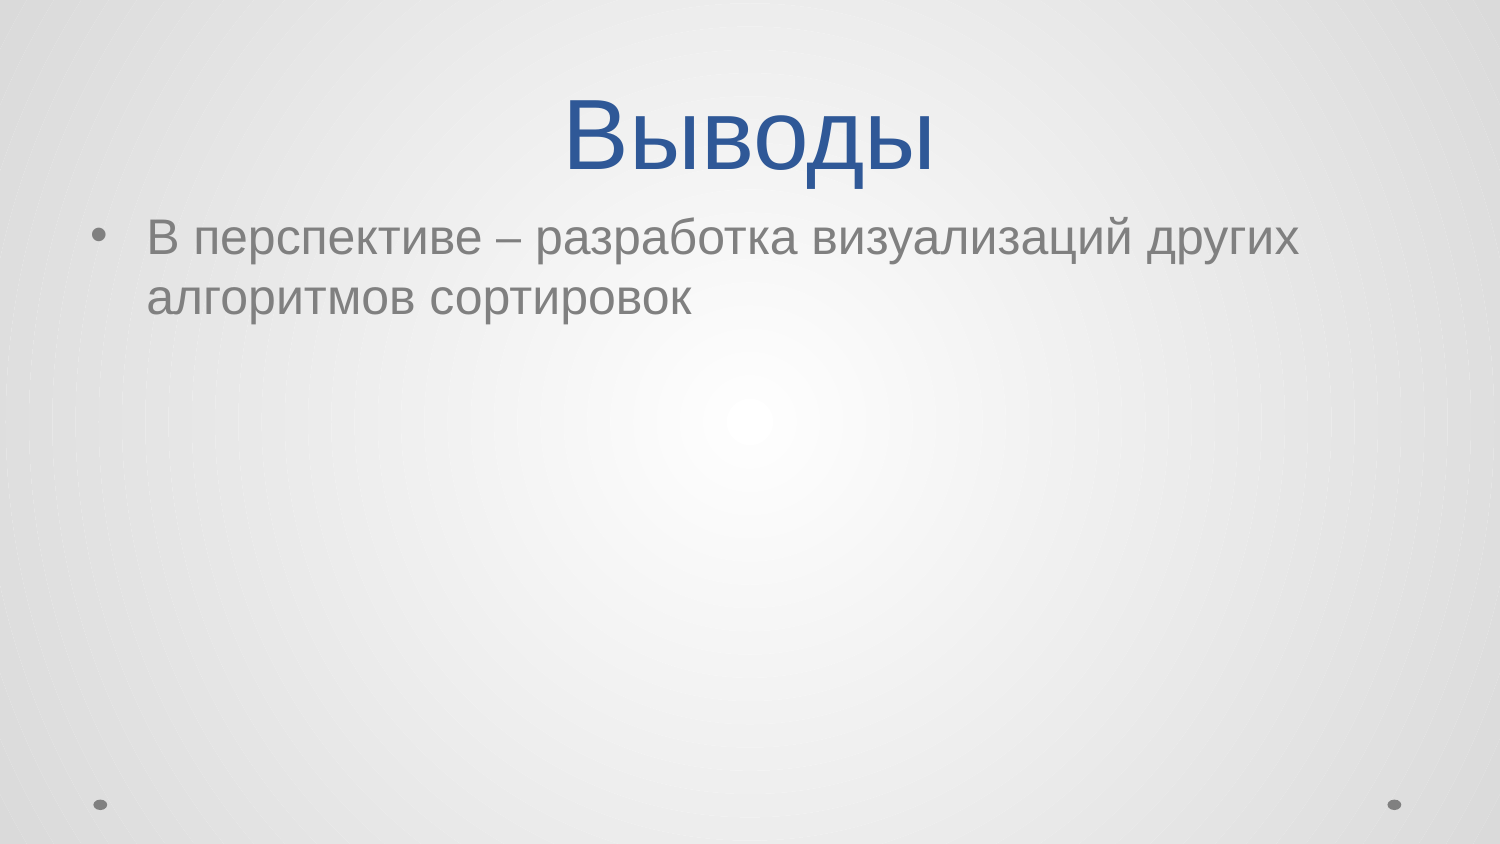

# Выводы
В перспективе – разработка визуализаций других алгоритмов сортировок